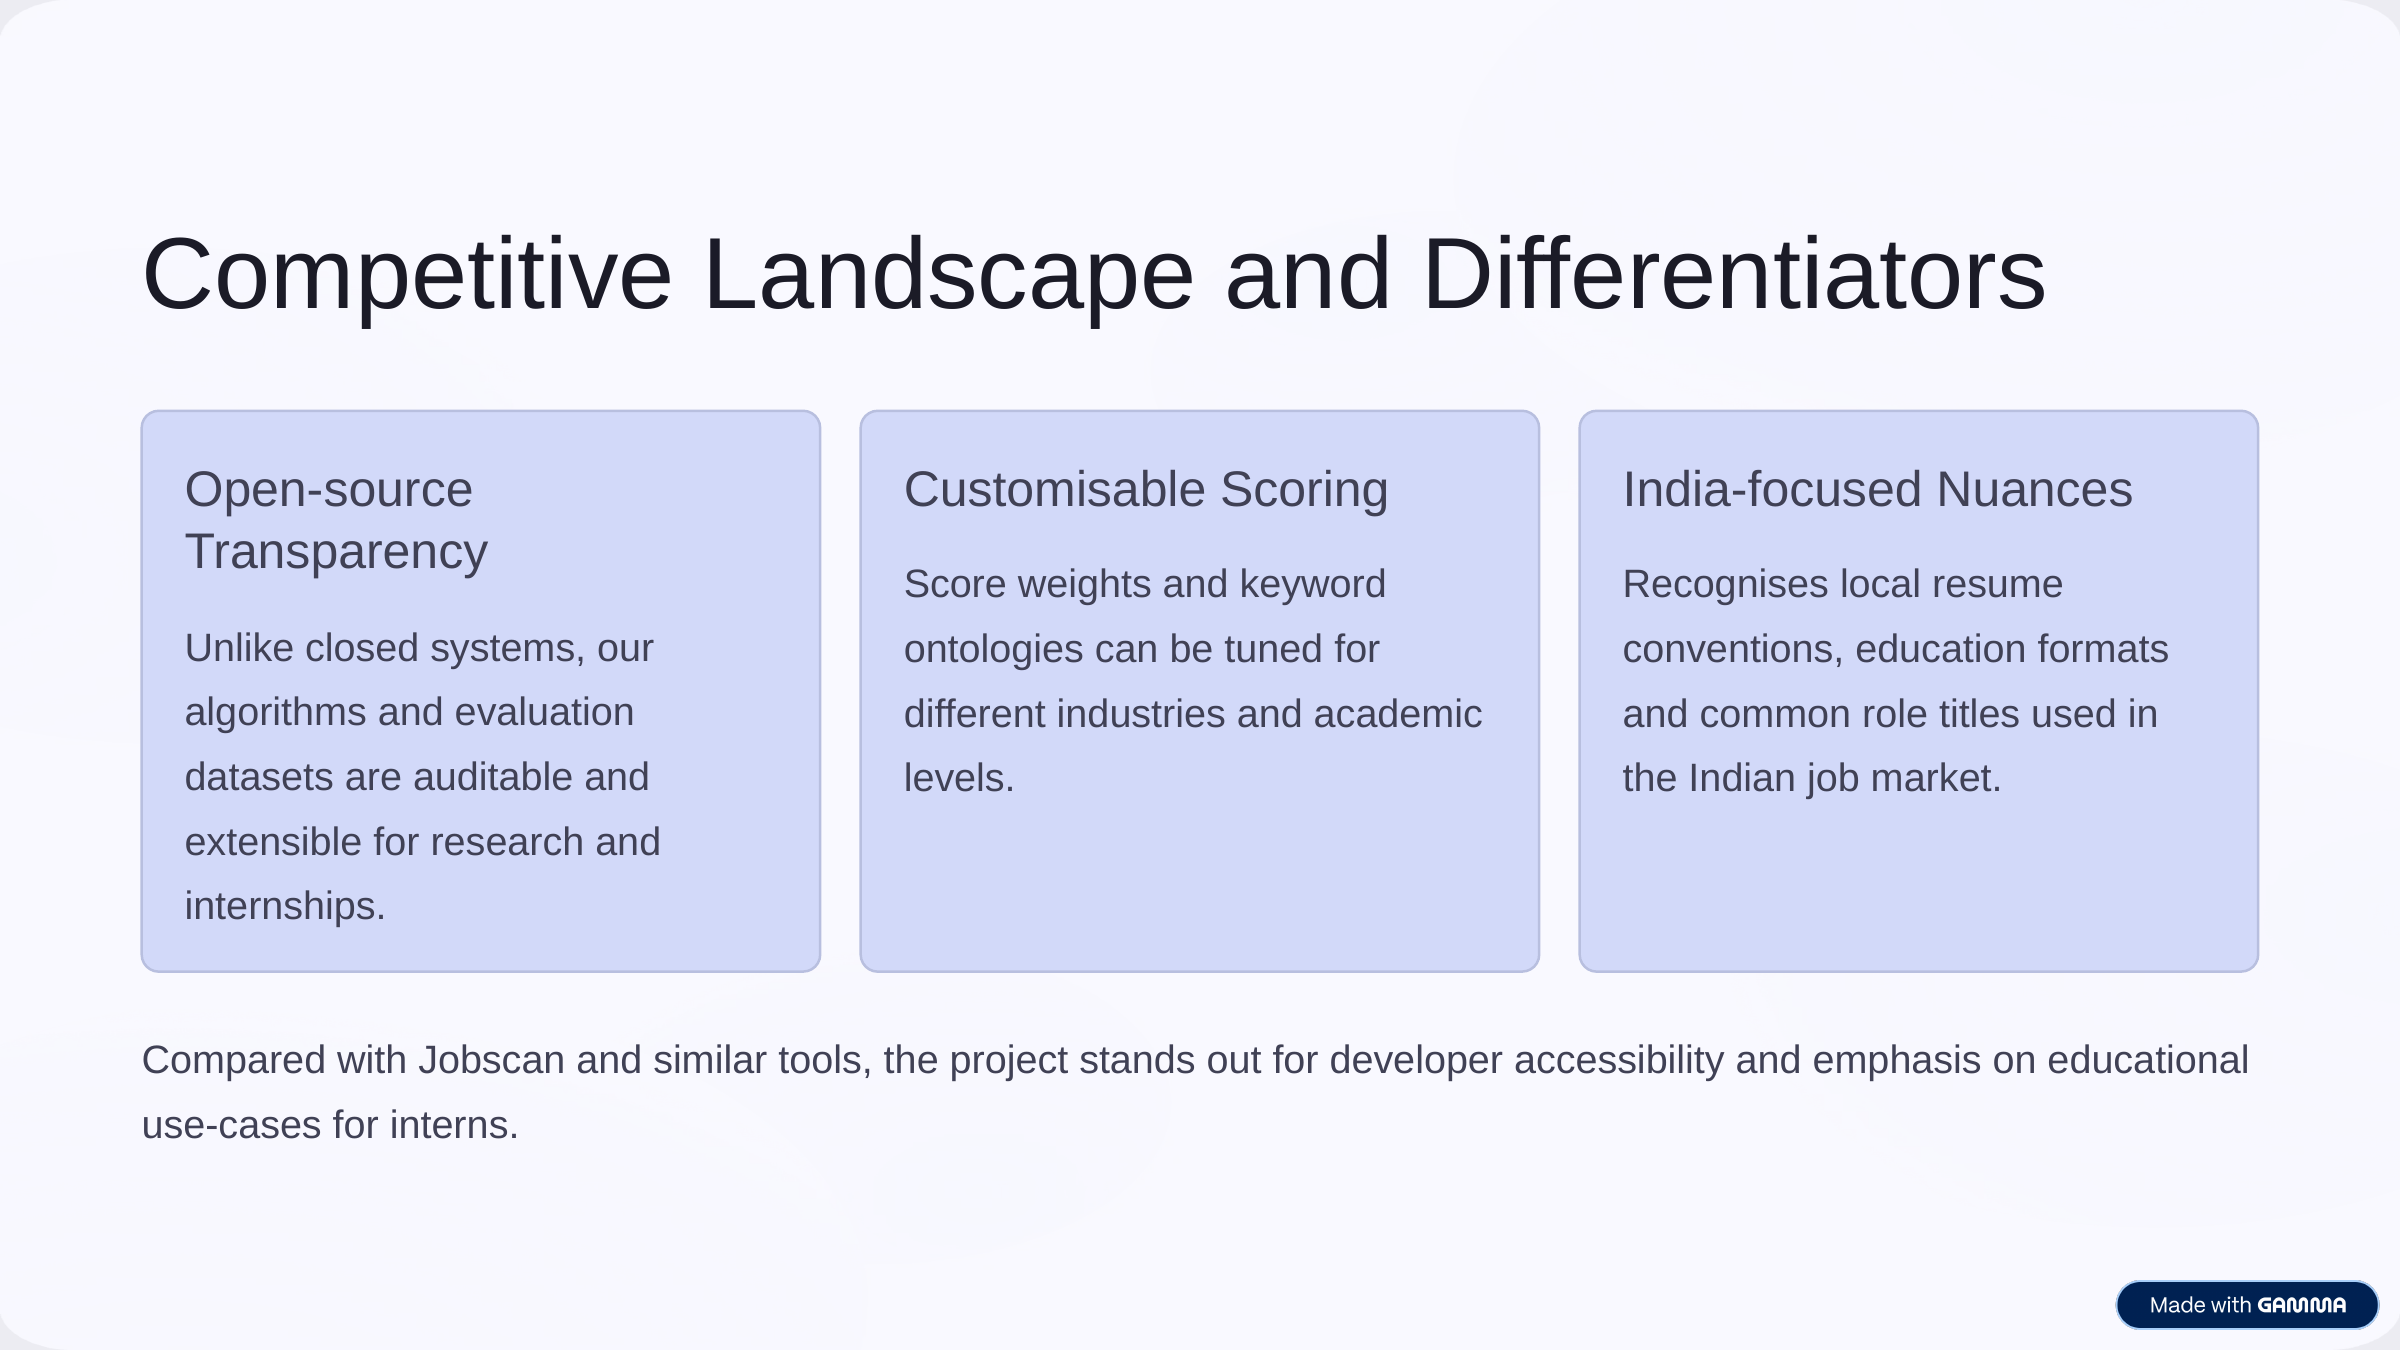

Competitive Landscape and Differentiators

Open-source Transparency
Customisable Scoring
India-focused Nuances
Score weights and keyword ontologies can be tuned for different industries and academic levels.
Recognises local resume conventions, education formats and common role titles used in the Indian job market.
Unlike closed systems, our algorithms and evaluation datasets are auditable and extensible for research and internships.
Compared with Jobscan and similar tools, the project stands out for developer accessibility and emphasis on educational use-cases for interns.